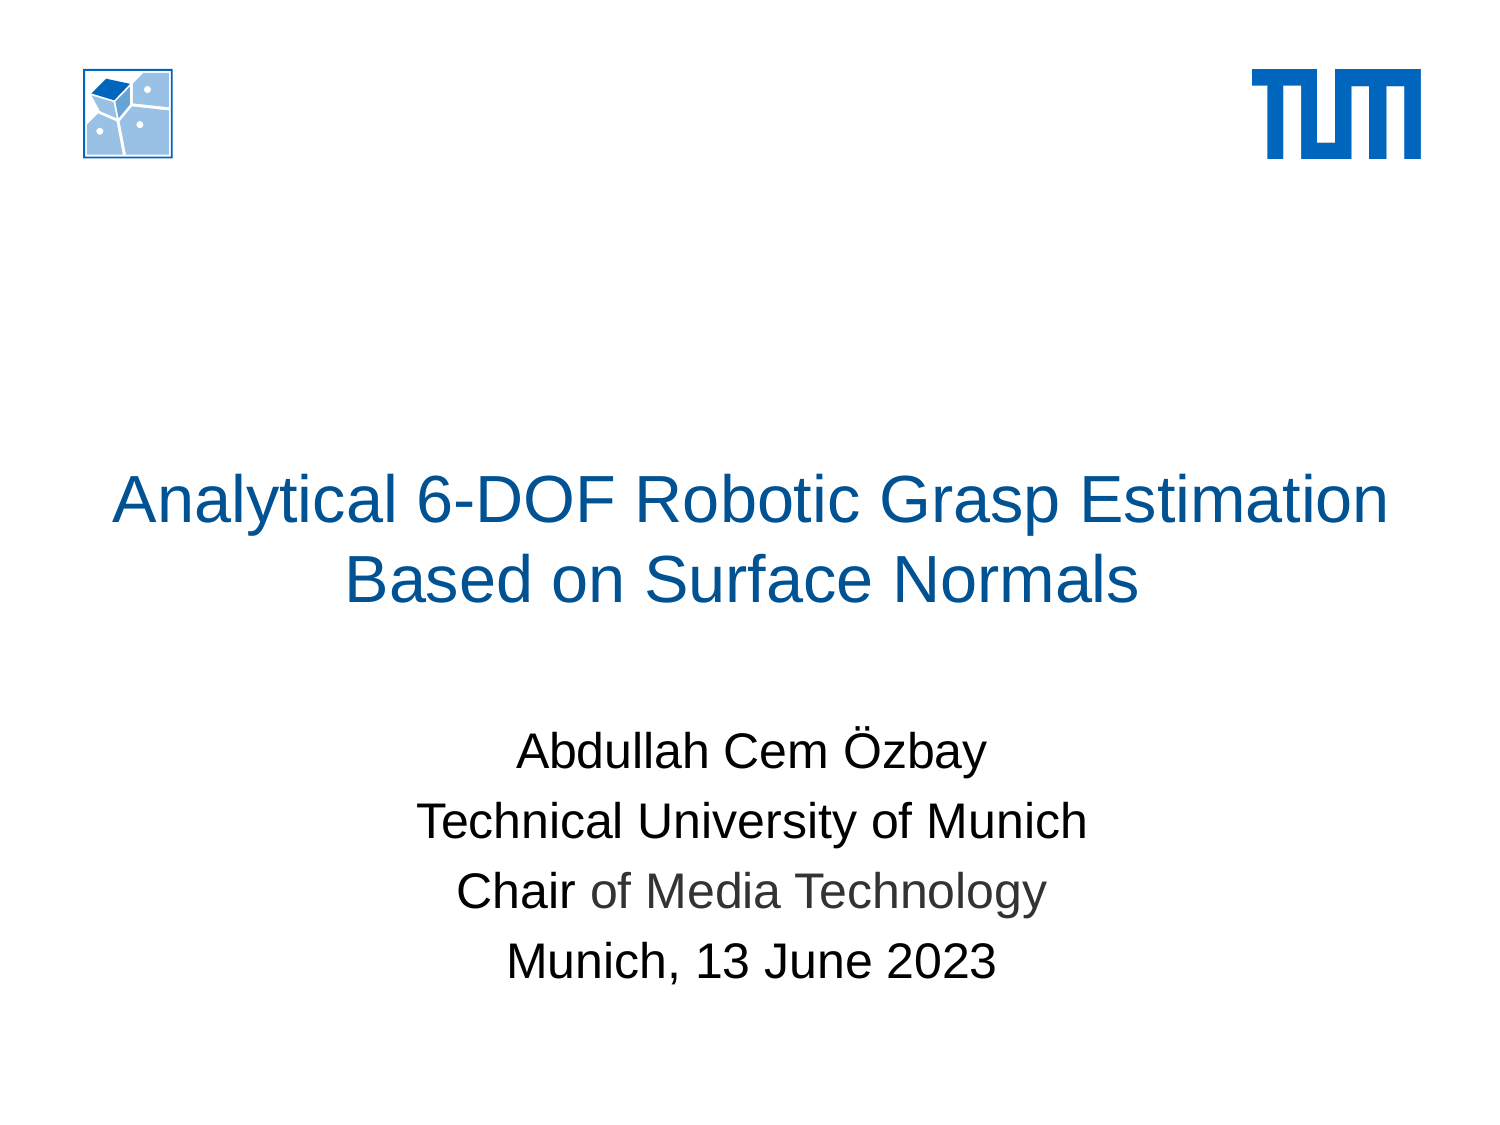

# Analytical 6-DOF Robotic Grasp Estimation Based on Surface Normals
Abdullah Cem Özbay
Technical University of Munich
Chair of Media Technology
Munich, 13 June 2023